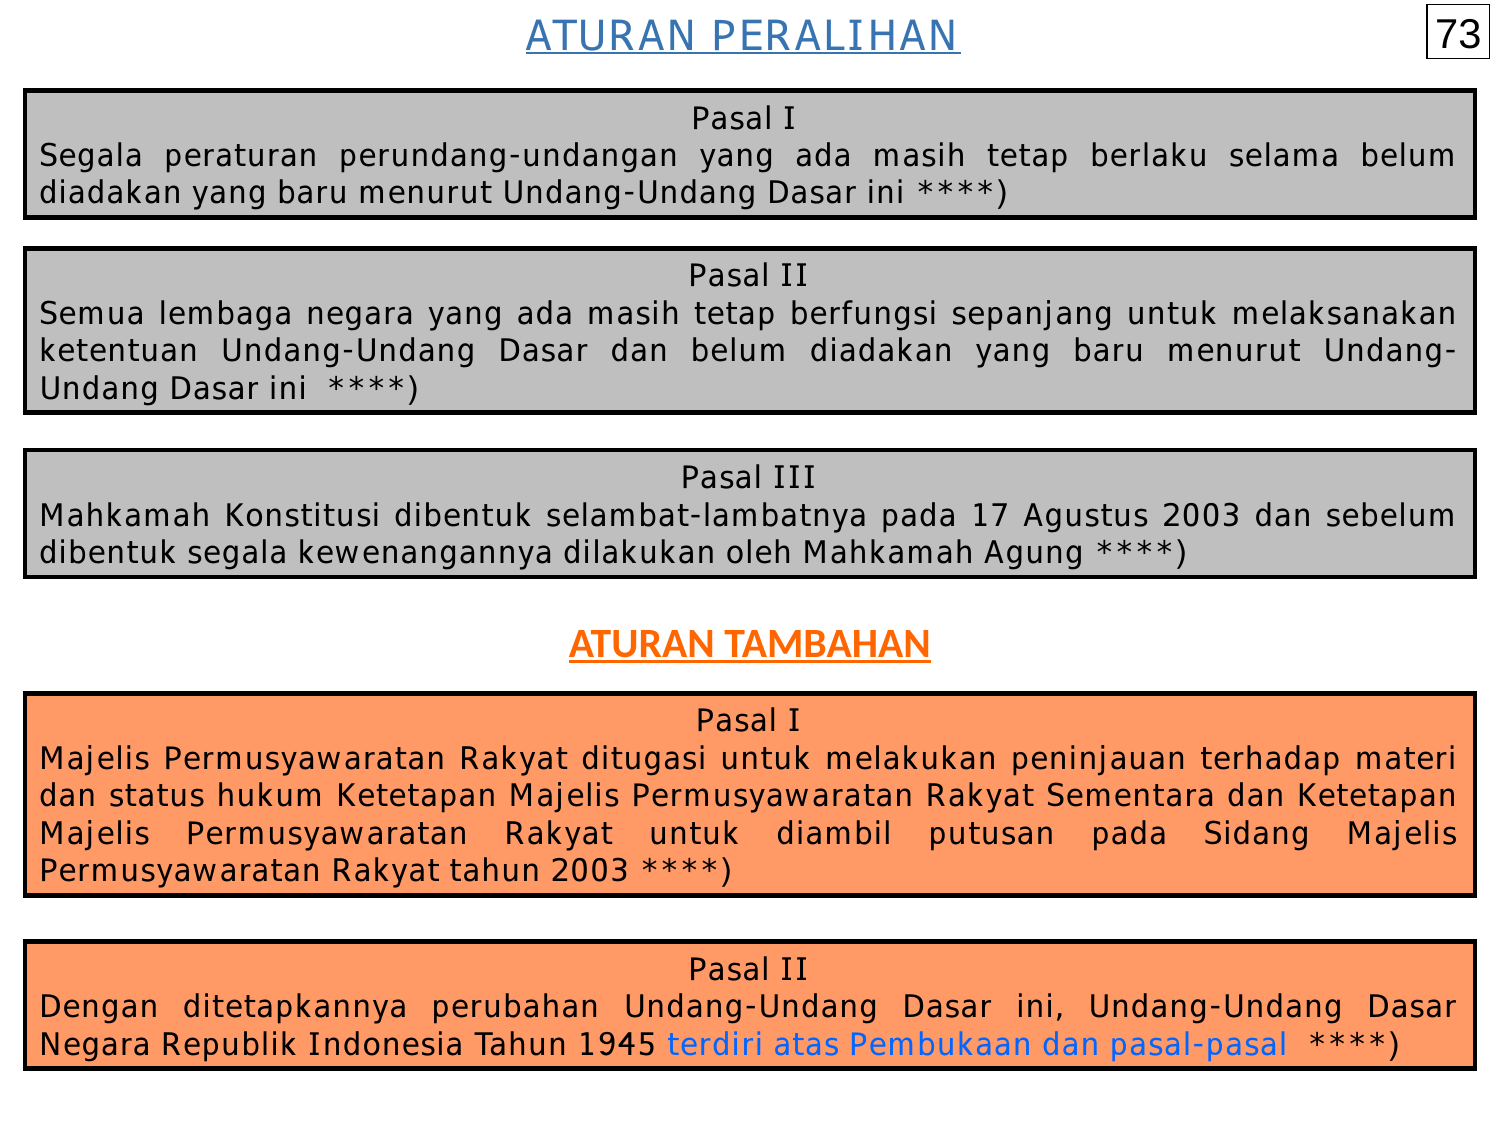

ATURAN PERALIHAN
73
Pasal I
Segala peraturan perundang-undangan yang ada masih tetap berlaku selama belum diadakan yang baru menurut Undang-Undang Dasar ini ****)
Pasal II
Semua lembaga negara yang ada masih tetap berfungsi sepanjang untuk melaksanakan ketentuan Undang-Undang Dasar dan belum diadakan yang baru menurut Undang-Undang Dasar ini  ****)
Pasal III
Mahkamah Konstitusi dibentuk selambat-lambatnya pada 17 Agustus 2003 dan sebelum dibentuk segala kewenangannya dilakukan oleh Mahkamah Agung ****)
ATURAN TAMBAHAN
Pasal I
Majelis Permusyawaratan Rakyat ditugasi untuk melakukan peninjauan terhadap materi dan status hukum Ketetapan Majelis Permusyawaratan Rakyat Sementara dan Ketetapan Majelis Permusyawaratan Rakyat untuk diambil putusan pada Sidang Majelis Permusyawaratan Rakyat tahun 2003 ****)
Pasal II
Dengan ditetapkannya perubahan Undang-Undang Dasar ini, Undang-Undang Dasar Negara Republik Indonesia Tahun 1945 terdiri atas Pembukaan dan pasal-pasal  ****)